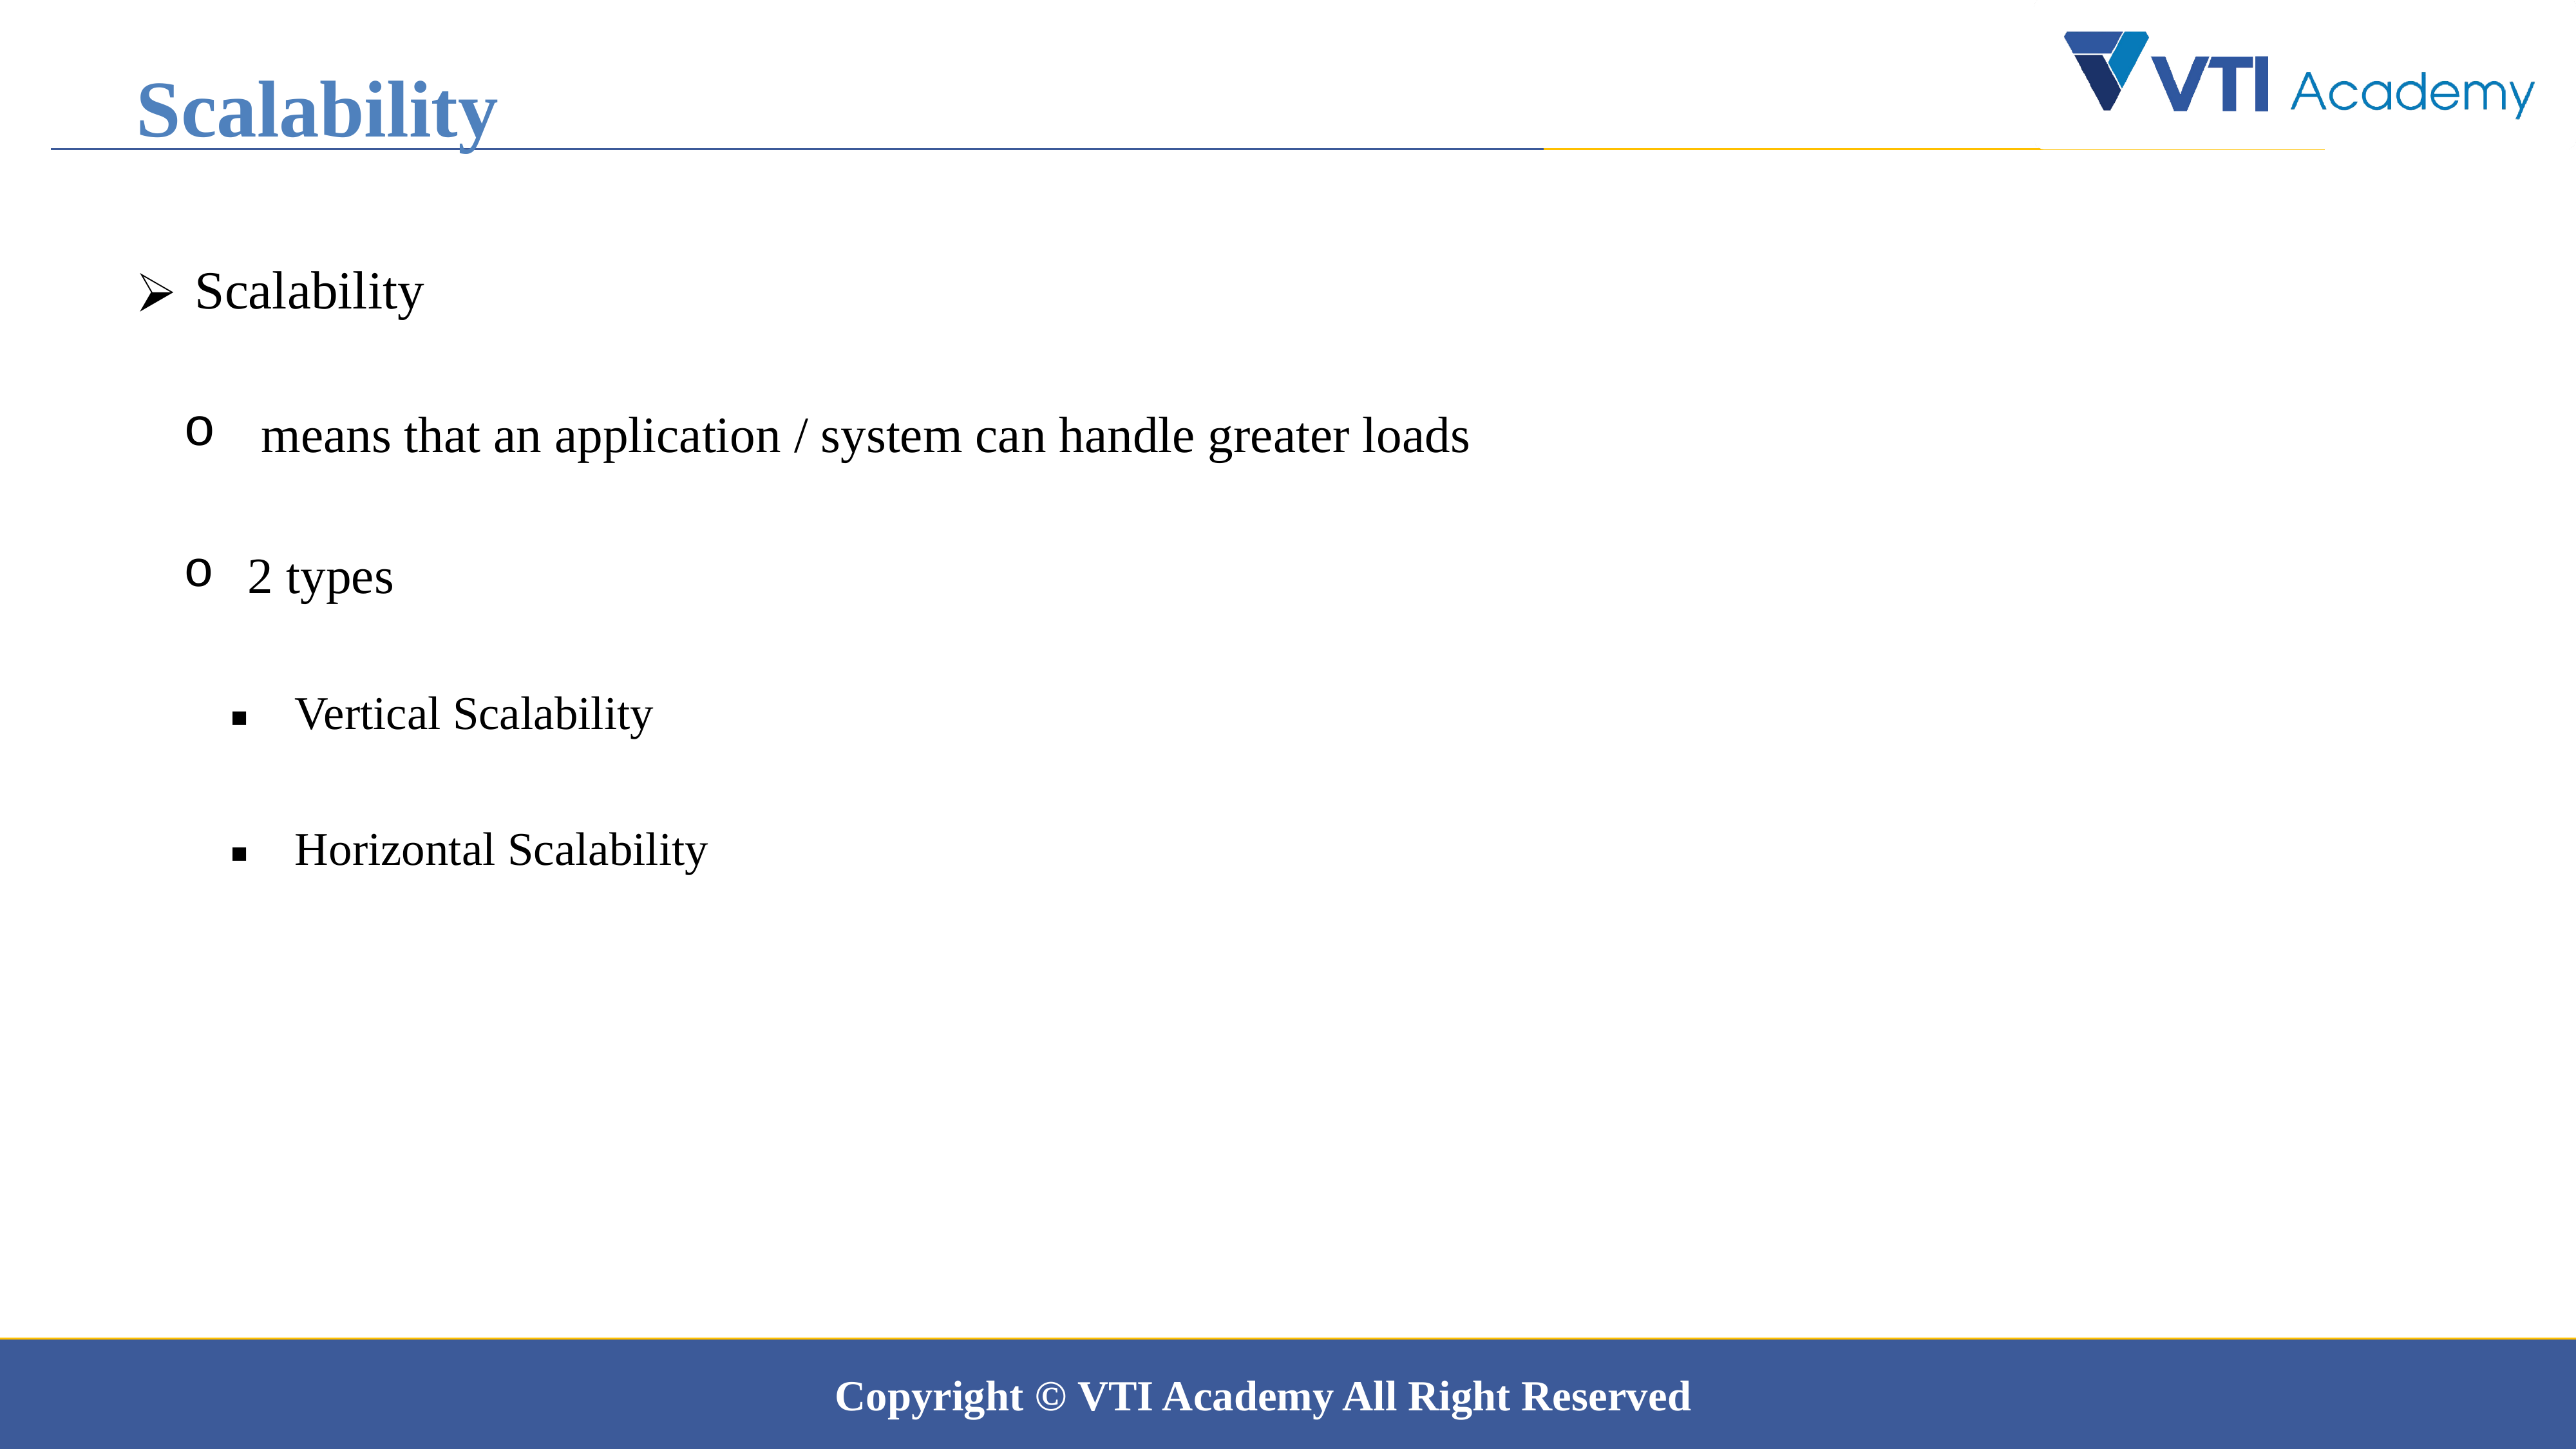

Scalability
 Scalability
 means that an application / system can handle greater loads
2 types
Vertical Scalability
Horizontal Scalability